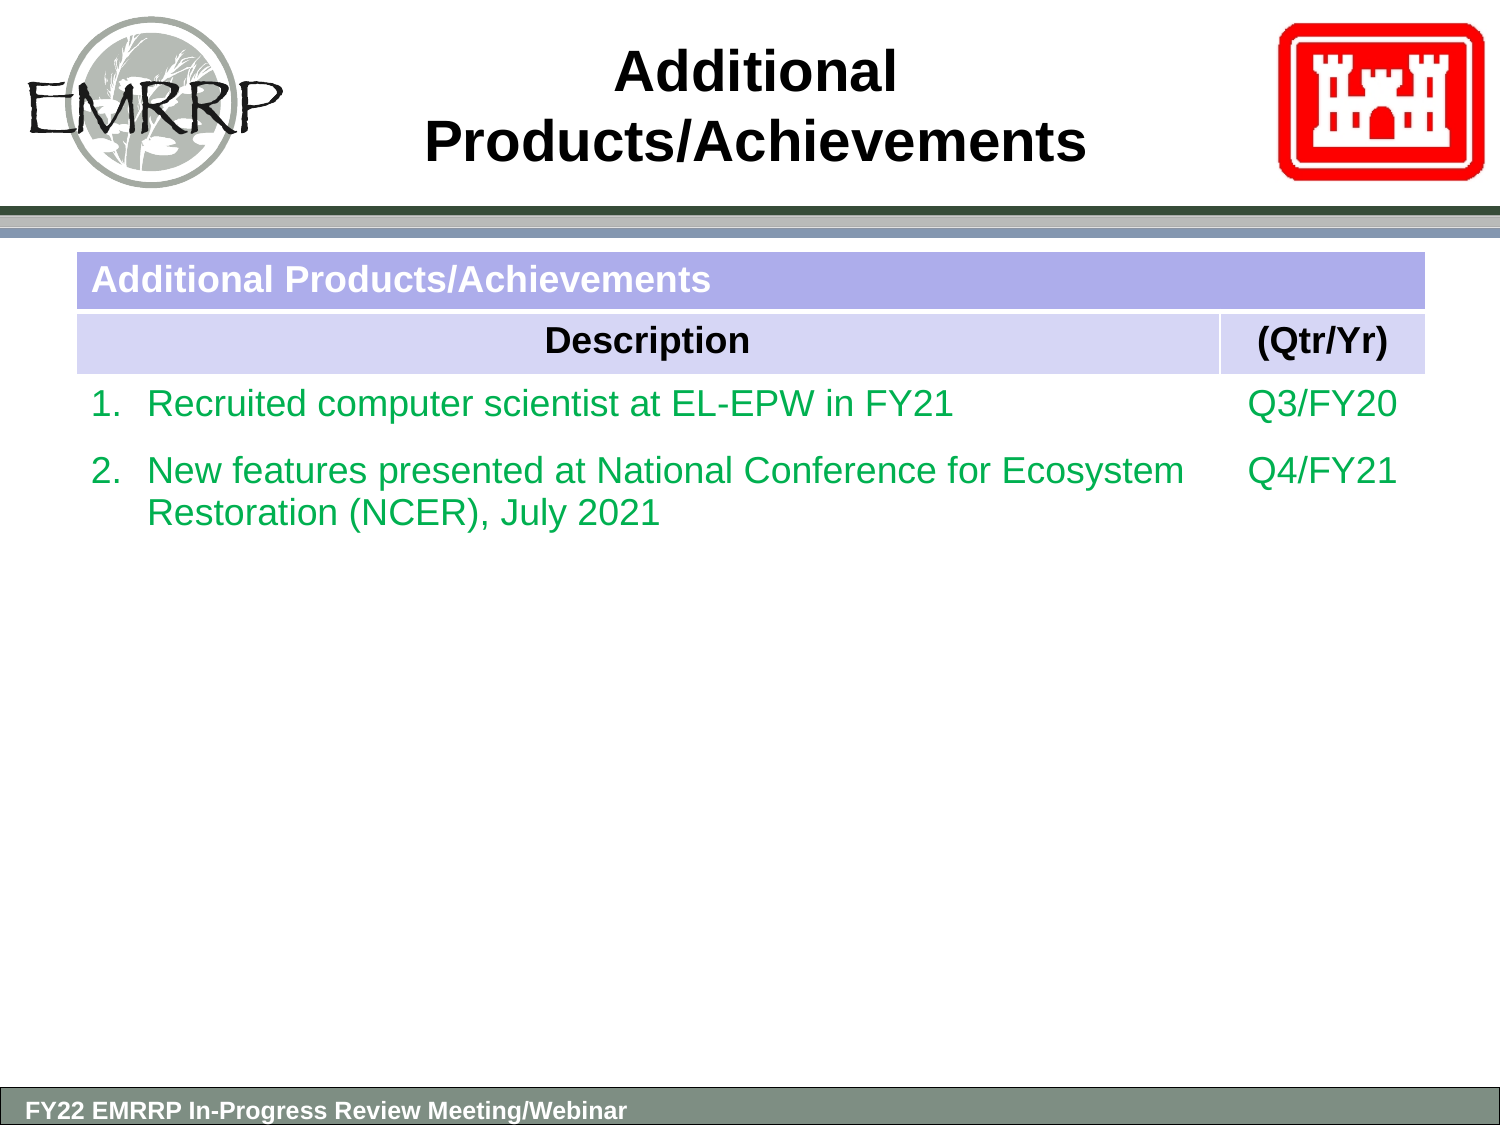

# Additional Products/Achievements
| Additional Products/Achievements |  |
| --- | --- |
| Description | (Qtr/Yr) |
| Recruited computer scientist at EL-EPW in FY21 New features presented at National Conference for Ecosystem Restoration (NCER), July 2021 | Q3/FY20 Q4/FY21 |